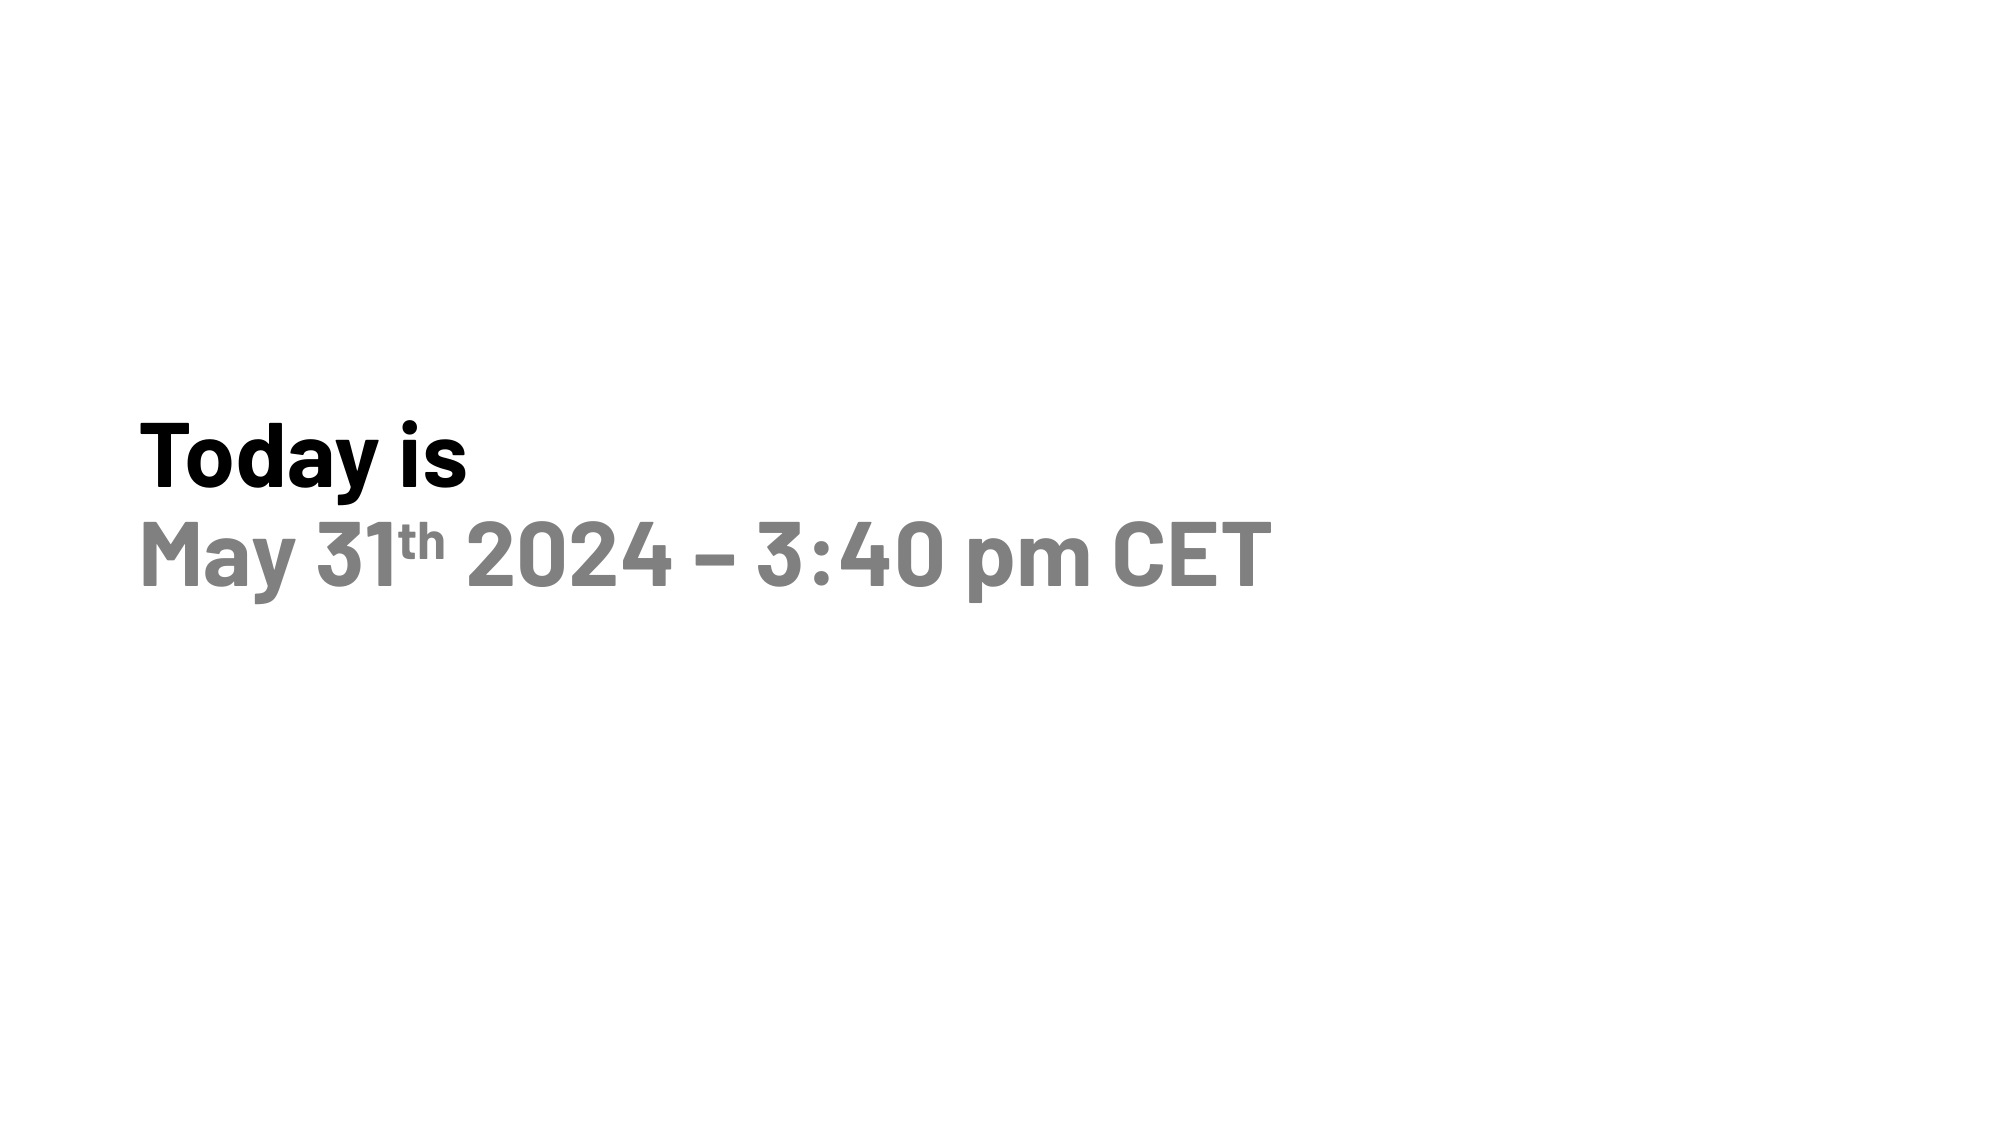

# Today is May 31th 2024 – 3:40 pm CET